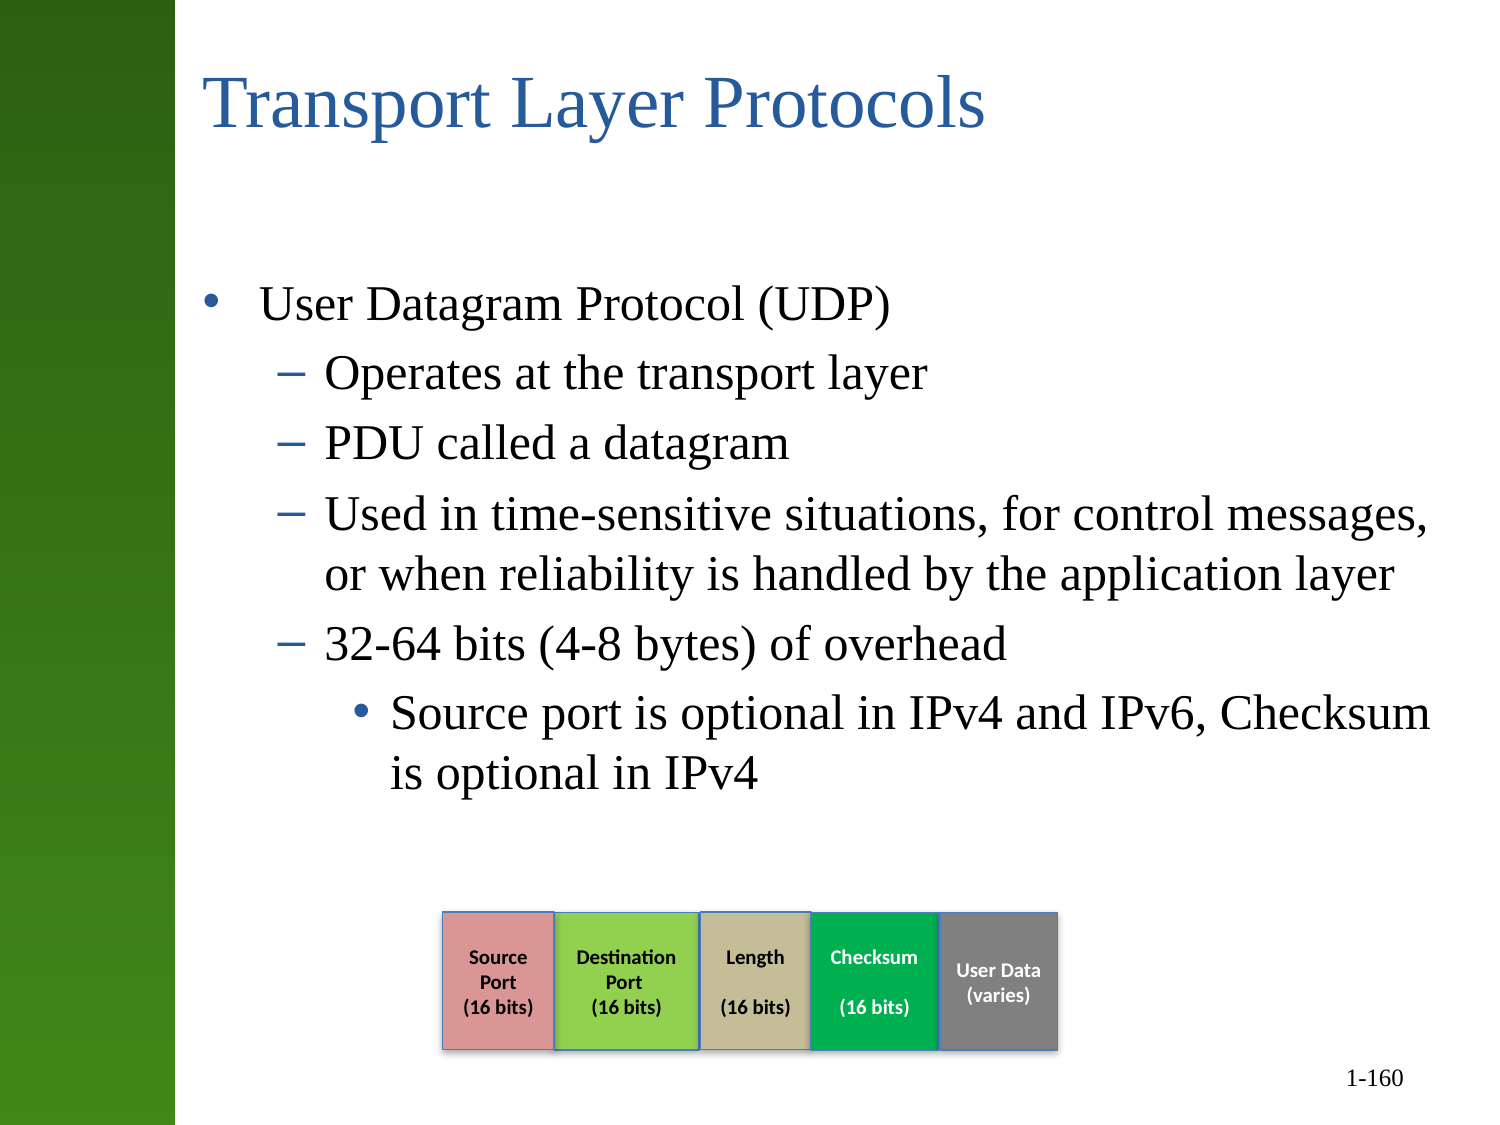

# Transport Layer Protocols
User Datagram Protocol (UDP)
Operates at the transport layer
PDU called a datagram
Used in time-sensitive situations, for control messages, or when reliability is handled by the application layer
32-64 bits (4-8 bytes) of overhead
Source port is optional in IPv4 and IPv6, Checksum is optional in IPv4

Source Port
(16 bits)
Length

(16 bits)
Destination Port
(16 bits)
Checksum

(16 bits)
User Data
(varies)